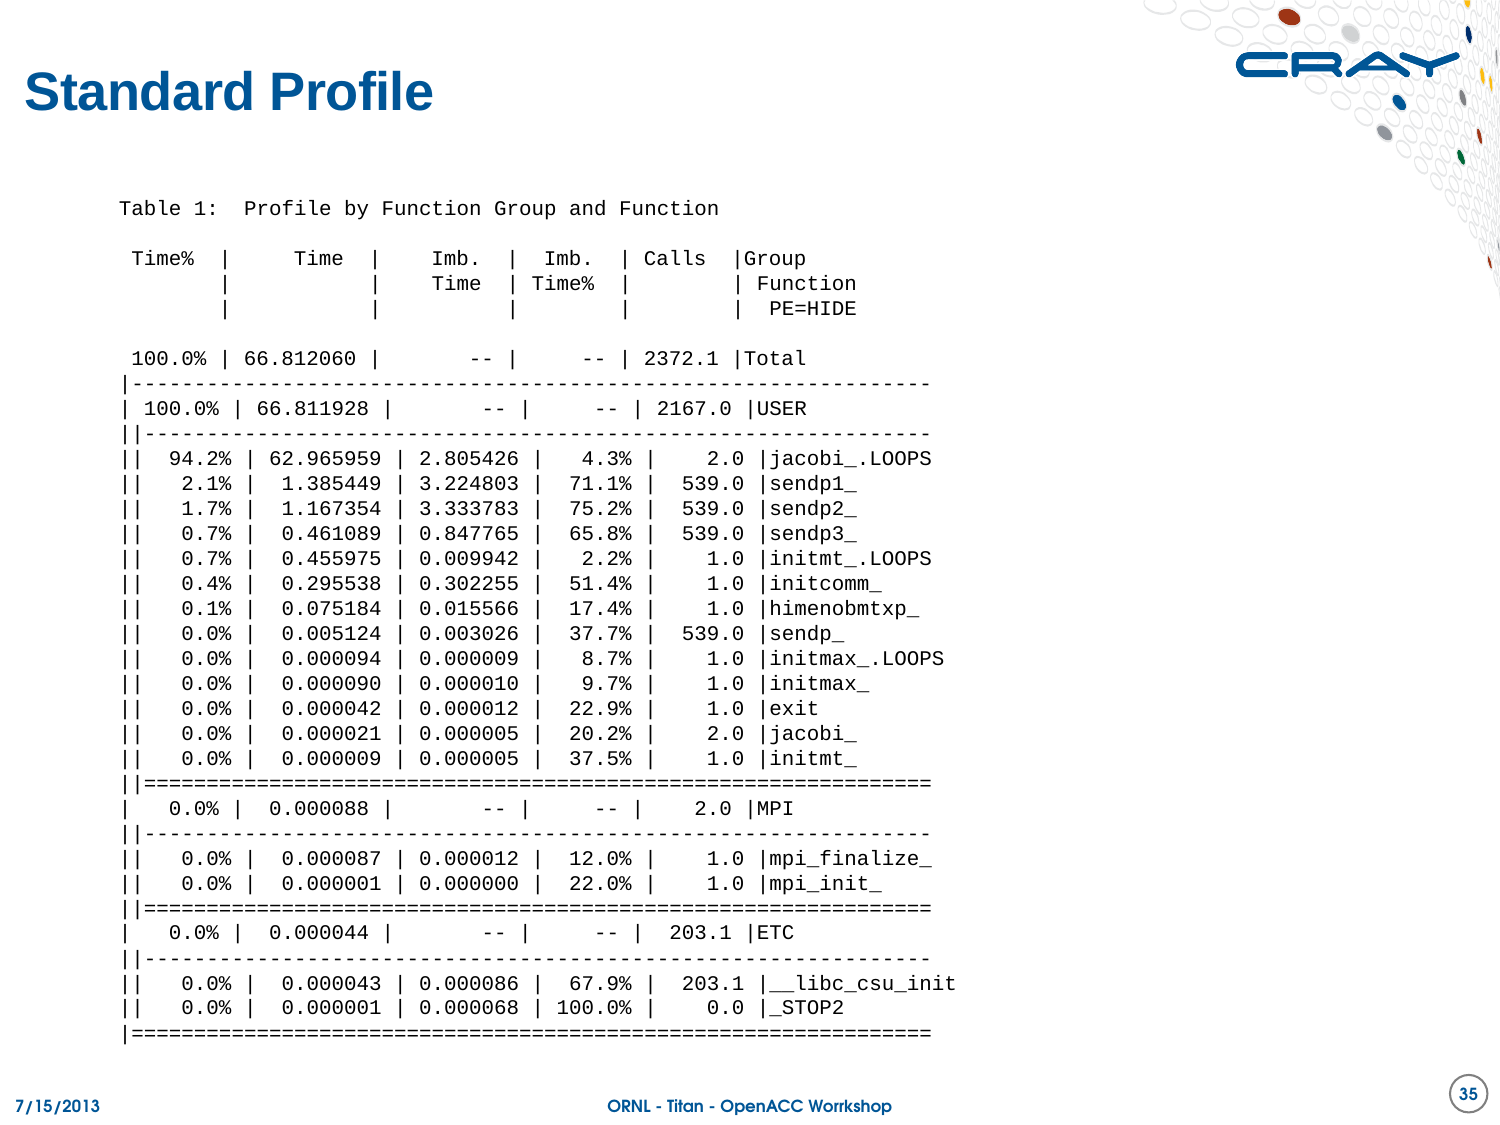

# Standard Profile
Table 1:  Profile by Function Group and Function

 Time%  |     Time  |    Imb.  |  Imb.  | Calls  |Group
        |           |    Time  | Time%  |        | Function
        |           |          |        |        |  PE=HIDE

 100.0% | 66.812060 |       -- |     -- | 2372.1 |Total
|----------------------------------------------------------------
| 100.0% | 66.811928 |       -- |     -- | 2167.0 |USER
||---------------------------------------------------------------
||  94.2% | 62.965959 | 2.805426 |   4.3% |    2.0 |jacobi_.LOOPS
||   2.1% |  1.385449 | 3.224803 |  71.1% |  539.0 |sendp1_
||   1.7% |  1.167354 | 3.333783 |  75.2% |  539.0 |sendp2_
||   0.7% |  0.461089 | 0.847765 |  65.8% |  539.0 |sendp3_
||   0.7% |  0.455975 | 0.009942 |   2.2% |    1.0 |initmt_.LOOPS
||   0.4% |  0.295538 | 0.302255 |  51.4% |    1.0 |initcomm_
||   0.1% |  0.075184 | 0.015566 |  17.4% |    1.0 |himenobmtxp_
||   0.0% |  0.005124 | 0.003026 |  37.7% |  539.0 |sendp_
||   0.0% |  0.000094 | 0.000009 |   8.7% |    1.0 |initmax_.LOOPS
||   0.0% |  0.000090 | 0.000010 |   9.7% |    1.0 |initmax_
||   0.0% |  0.000042 | 0.000012 |  22.9% |    1.0 |exit
||   0.0% |  0.000021 | 0.000005 |  20.2% |    2.0 |jacobi_
||   0.0% |  0.000009 | 0.000005 |  37.5% |    1.0 |initmt_
||===============================================================
|   0.0% |  0.000088 |       -- |     -- |    2.0 |MPI
||---------------------------------------------------------------
||   0.0% |  0.000087 | 0.000012 |  12.0% |    1.0 |mpi_finalize_
||   0.0% |  0.000001 | 0.000000 |  22.0% |    1.0 |mpi_init_
||===============================================================
|   0.0% |  0.000044 |       -- |     -- |  203.1 |ETC
||---------------------------------------------------------------
||   0.0% |  0.000043 | 0.000086 |  67.9% |  203.1 |__libc_csu_init
||   0.0% |  0.000001 | 0.000068 | 100.0% |    0.0 |_STOP2
|================================================================

35
7/15/2013
ORNL - Titan - OpenACC Worrkshop